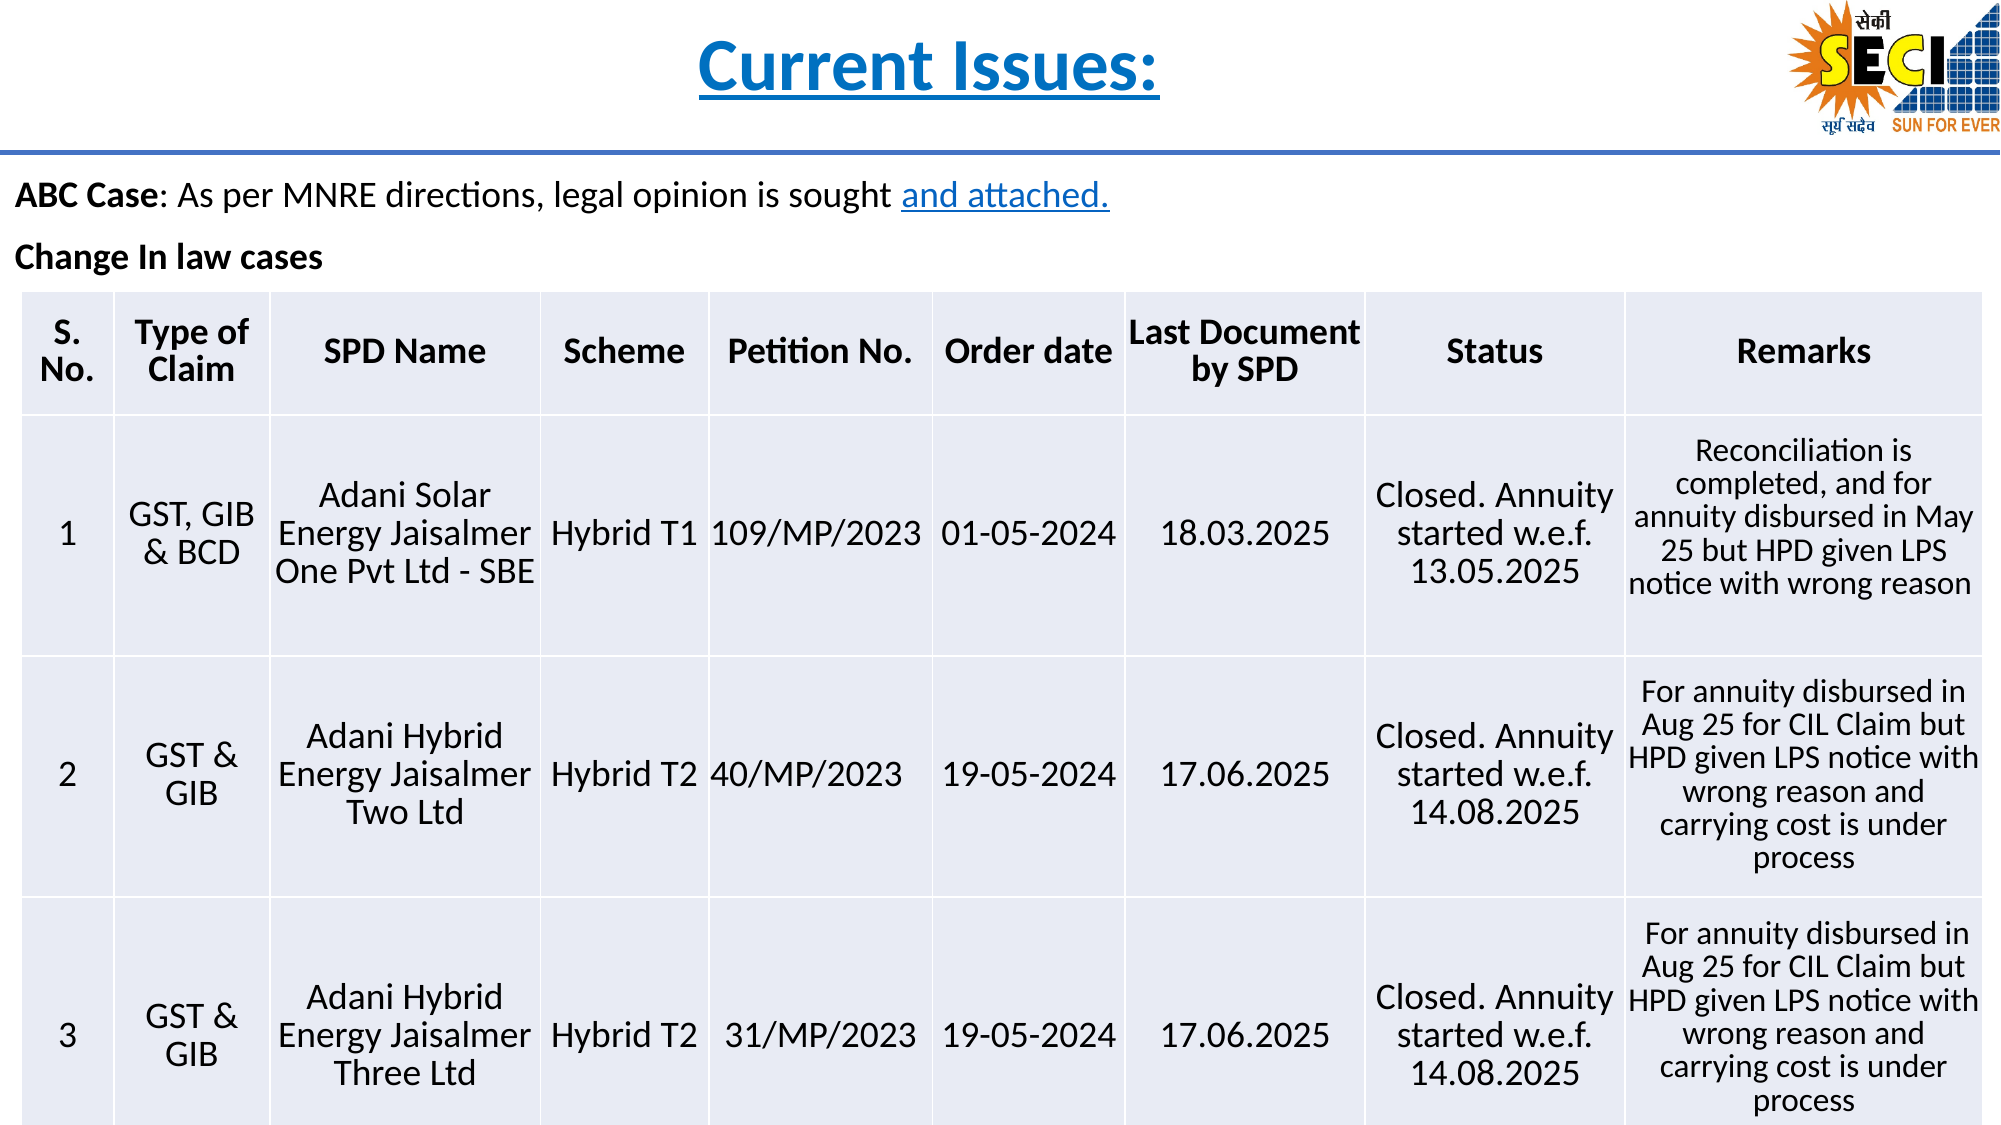

# Current Issues:
ABC Case: As per MNRE directions, legal opinion is sought and attached.

Change In law cases
| S. No. | Type of Claim | SPD Name | Scheme | Petition No. | Order date | Last Document by SPD | Status | Remarks |
| --- | --- | --- | --- | --- | --- | --- | --- | --- |
| 1 | GST, GIB & BCD | Adani Solar Energy Jaisalmer One Pvt Ltd - SBE | Hybrid T1 | 109/MP/2023 | 01-05-2024 | 18.03.2025 | Closed. Annuity started w.e.f. 13.05.2025 | Reconciliation is completed, and for annuity disbursed in May 25 but HPD given LPS notice with wrong reason |
| 2 | GST & GIB | Adani Hybrid Energy Jaisalmer Two Ltd | Hybrid T2 | 40/MP/2023 | 19-05-2024 | 17.06.2025 | Closed. Annuity started w.e.f. 14.08.2025 | For annuity disbursed in Aug 25 for CIL Claim but HPD given LPS notice with wrong reason and carrying cost is under process |
| 3 | GST & GIB | Adani Hybrid Energy Jaisalmer Three Ltd | Hybrid T2 | 31/MP/2023 | 19-05-2024 | 17.06.2025 | Closed. Annuity started w.e.f. 14.08.2025 | For annuity disbursed in Aug 25 for CIL Claim but HPD given LPS notice with wrong reason and carrying cost is under process |